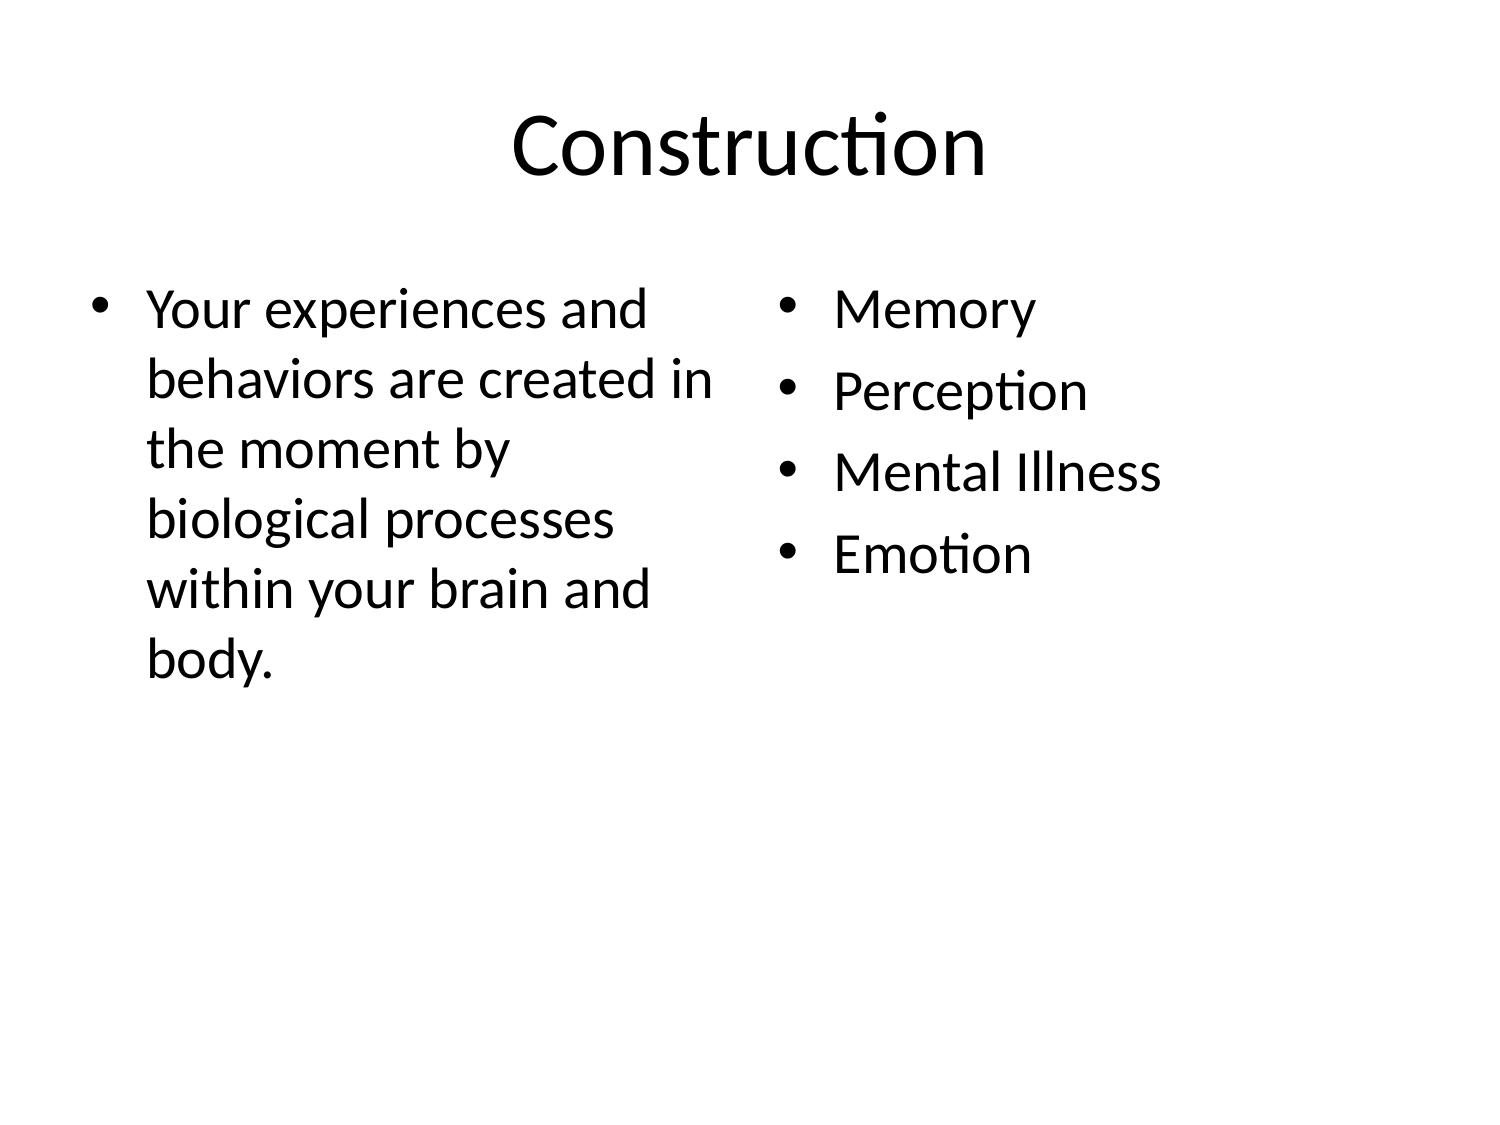

# Construction
Your experiences and behaviors are created in the moment by biological processes within your brain and body.
Memory
Perception
Mental Illness
Emotion